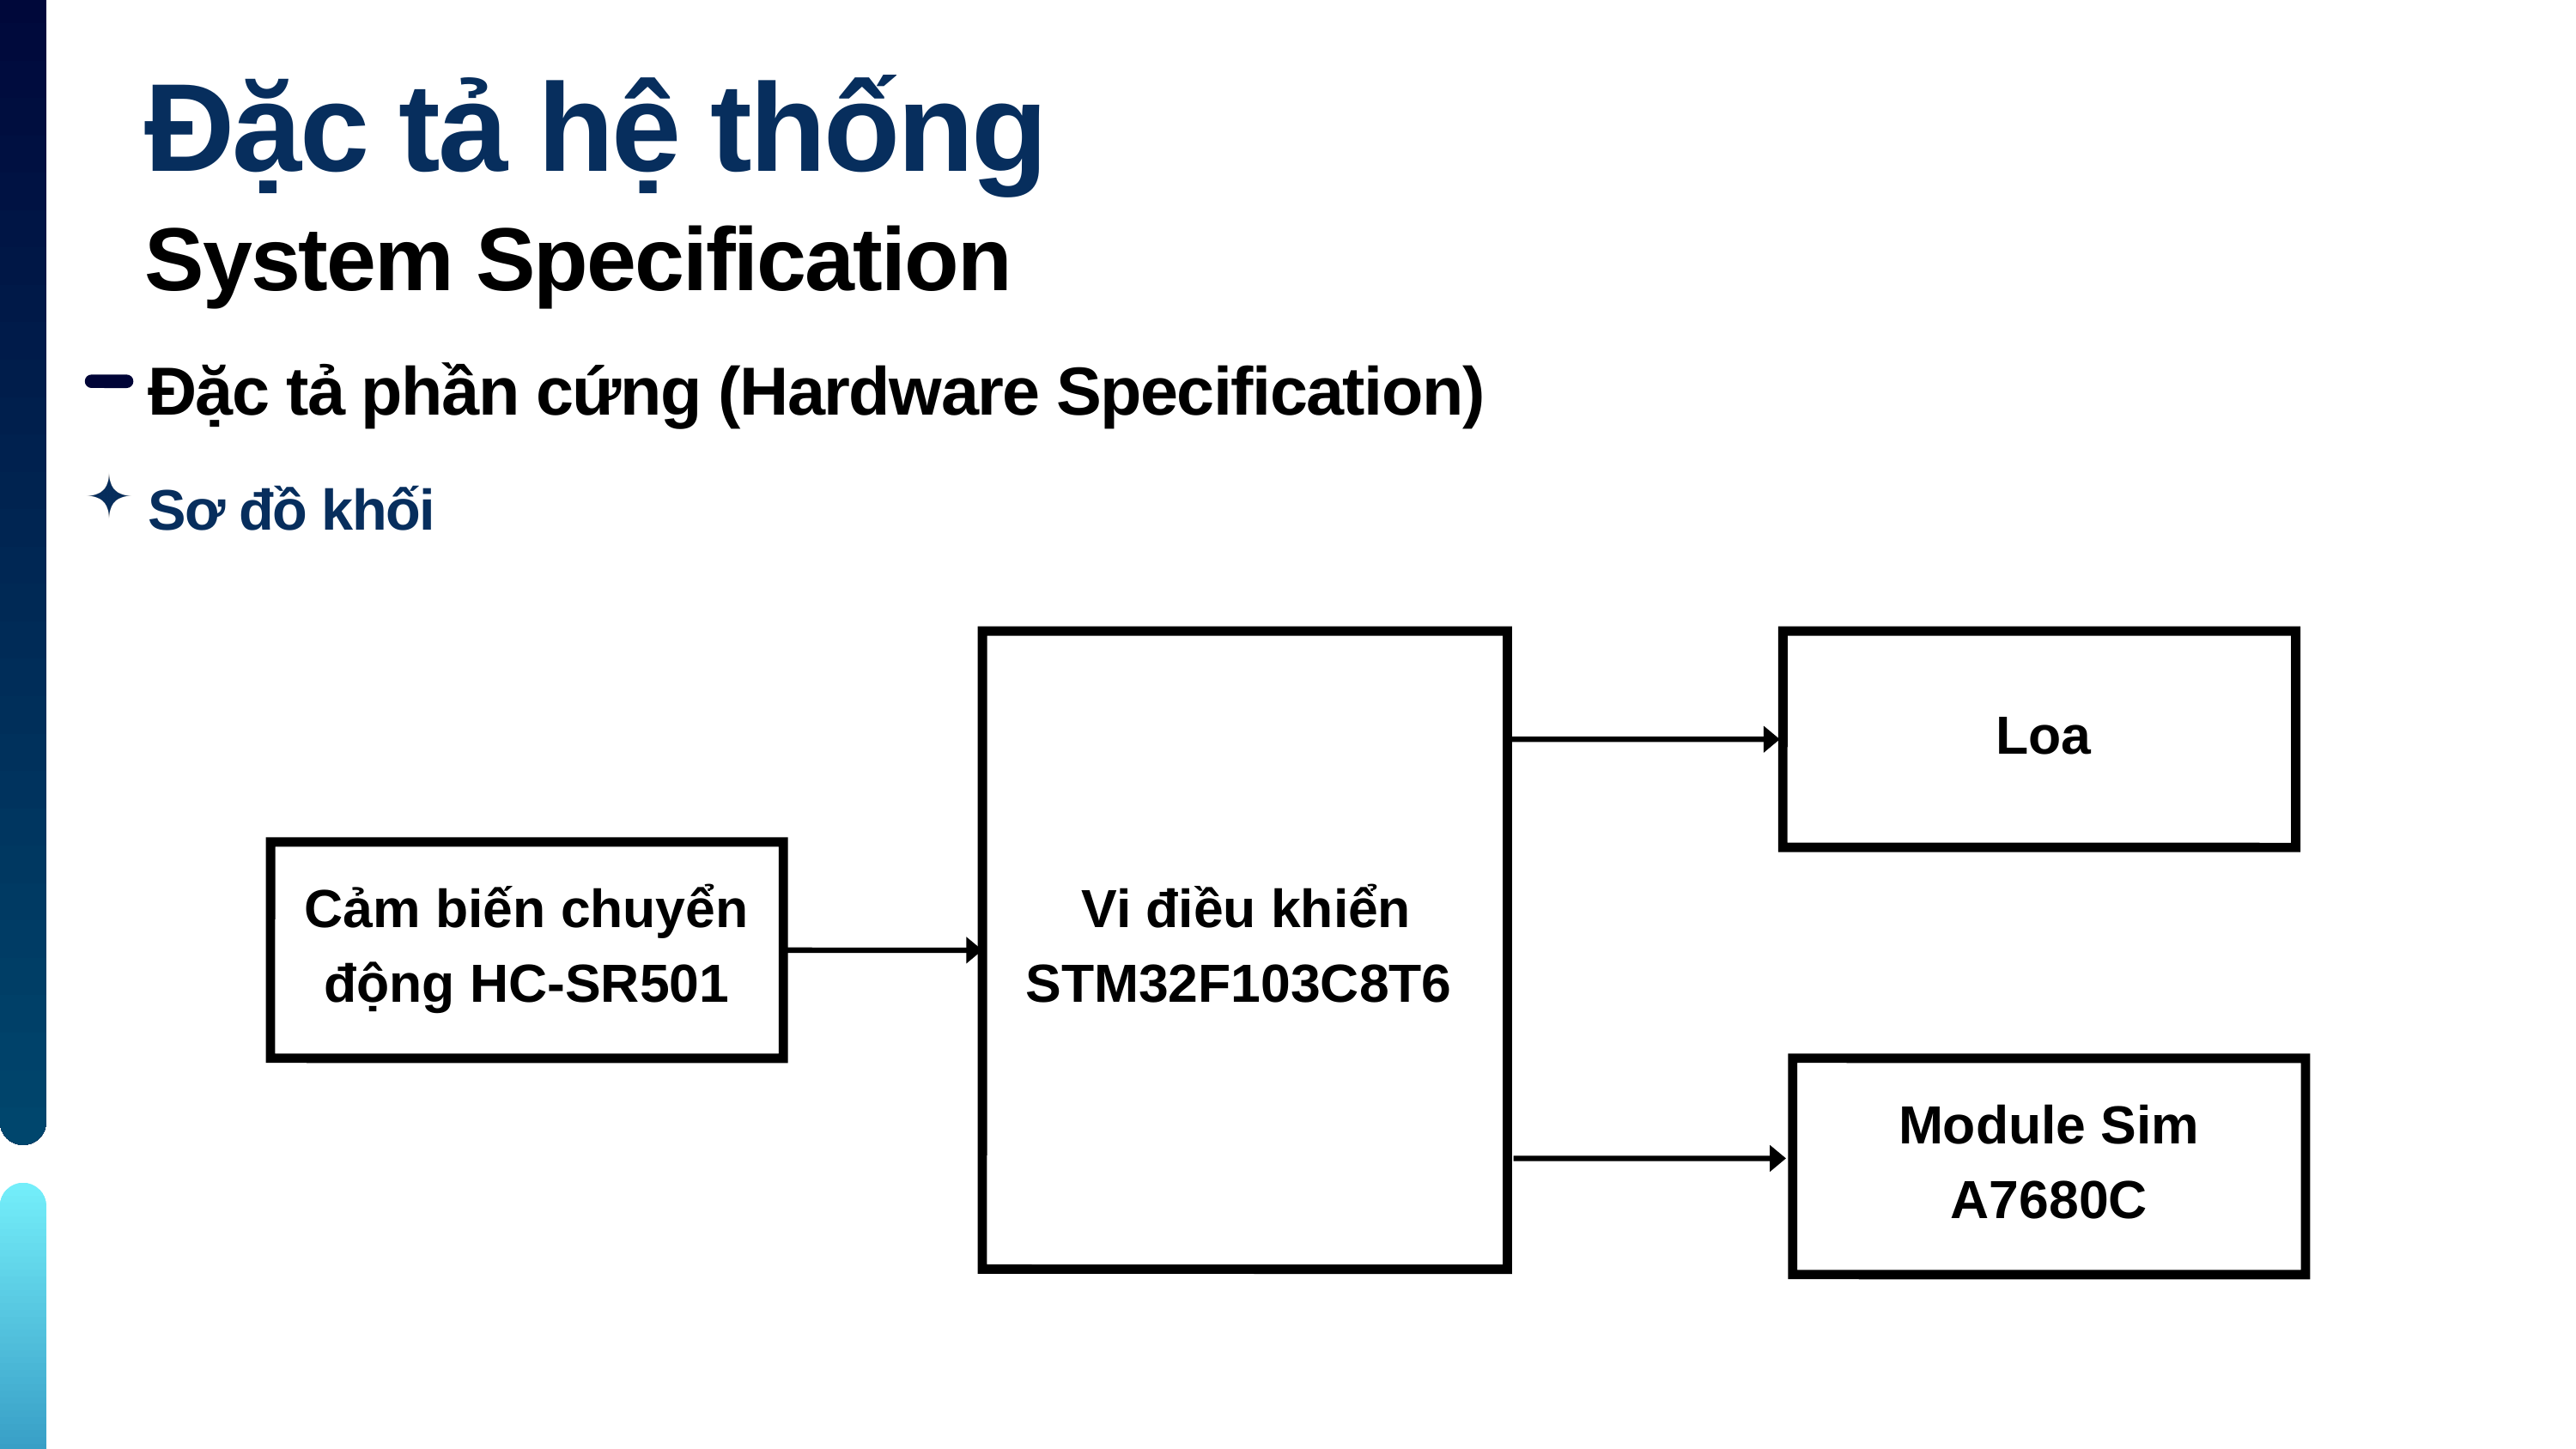

Đặc tả hệ thống
System Specification
Đặc tả phần cứng (Hardware Specification)

Sơ đồ khối

Loa

Cảm biến chuyển động HC-SR501
Vi điều khiển STM32F103C8T6

Module Sim A7680C